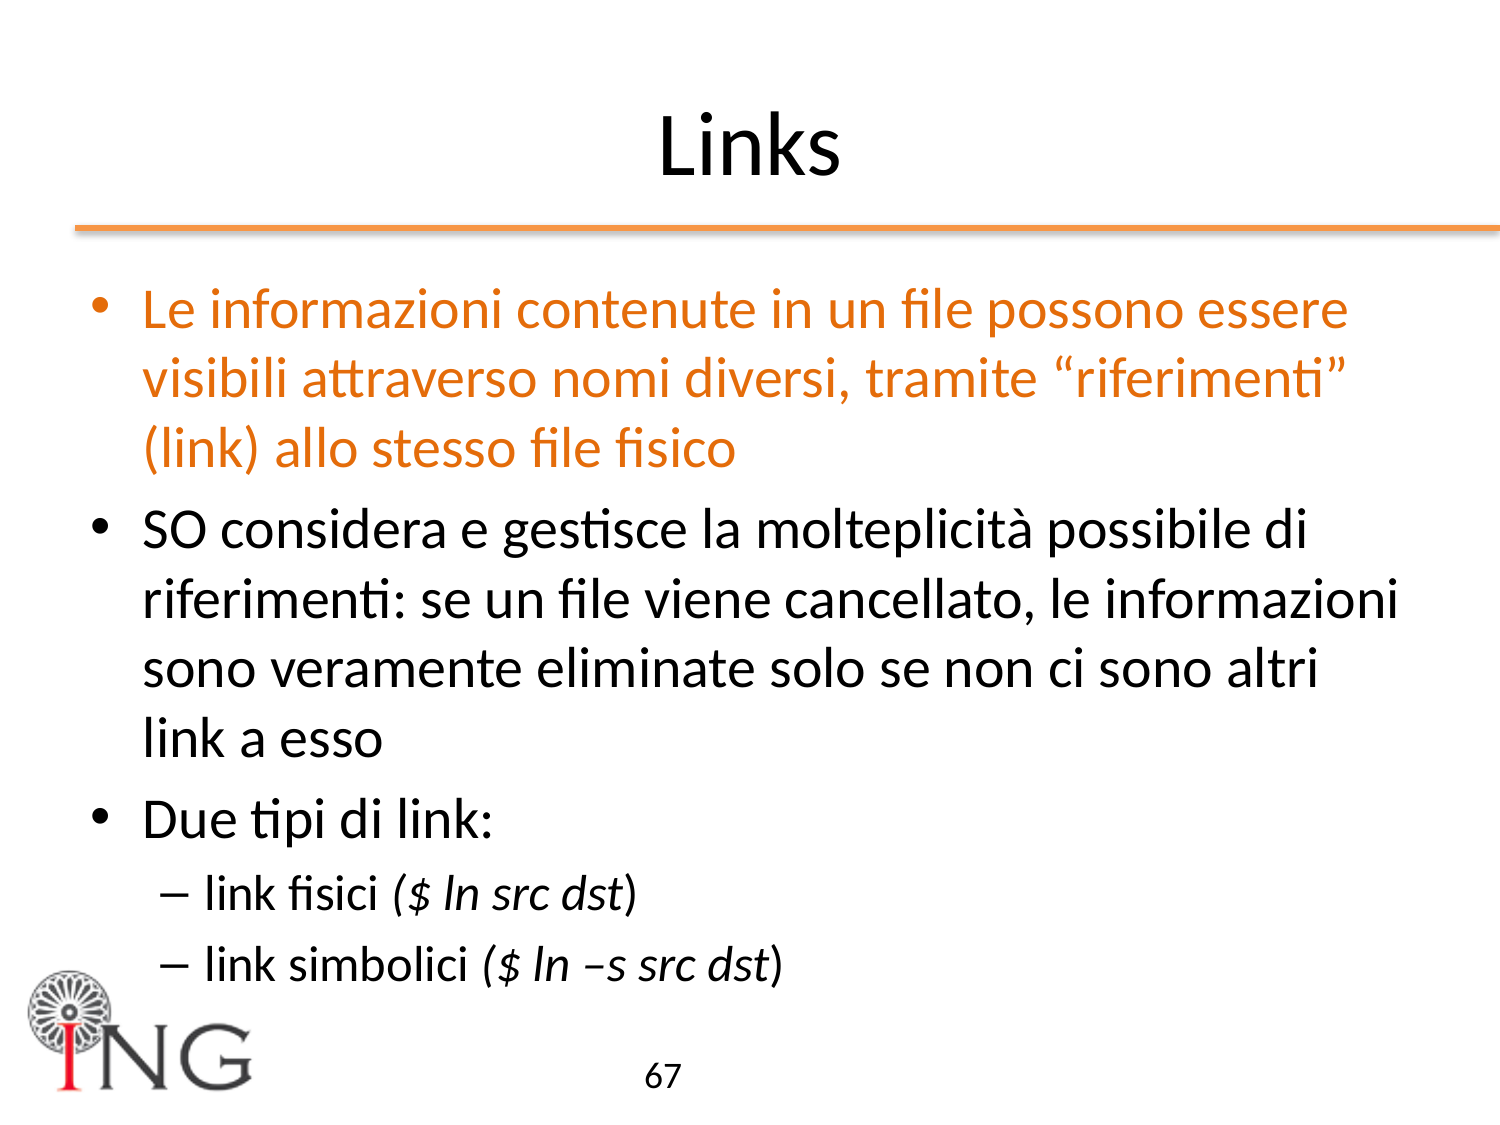

# Links
Le informazioni contenute in un file possono essere visibili attraverso nomi diversi, tramite “riferimenti” (link) allo stesso file fisico
SO considera e gestisce la molteplicità possibile di riferimenti: se un file viene cancellato, le informazioni sono veramente eliminate solo se non ci sono altri link a esso
Due tipi di link:
link fisici ($ ln src dst)
link simbolici ($ ln –s src dst)
67